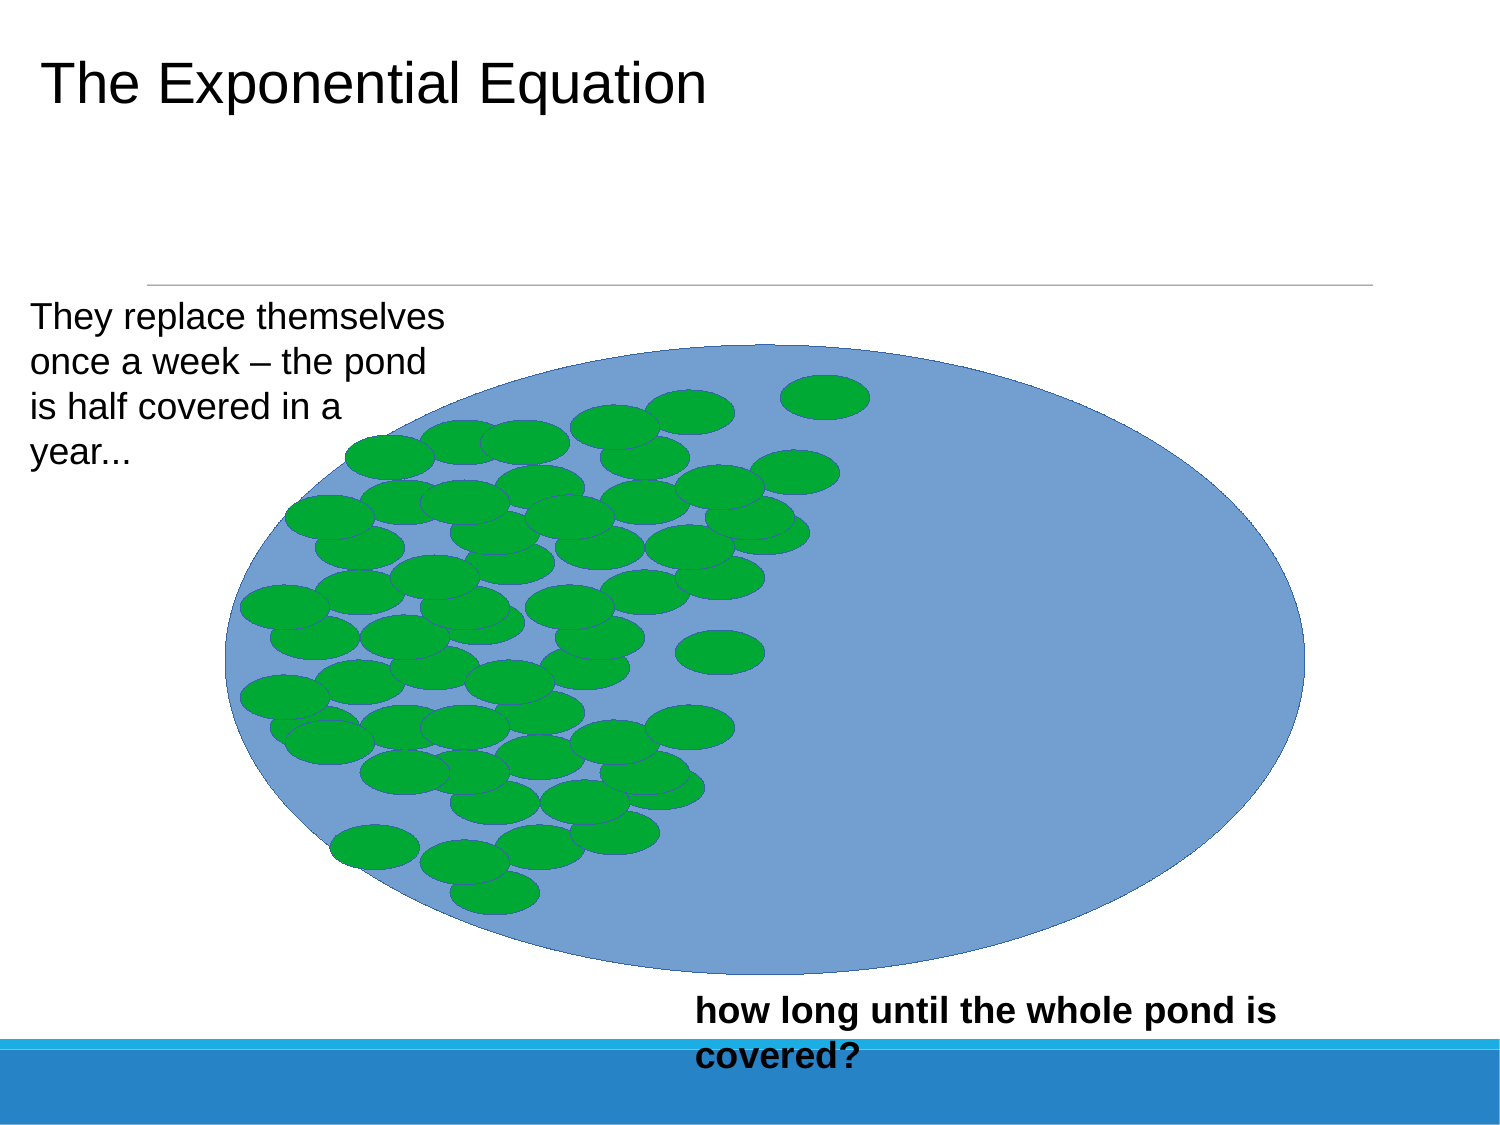

The Exponential Equation
They replace themselves once a week – the pond is half covered in a year...

how long until the whole pond is covered?